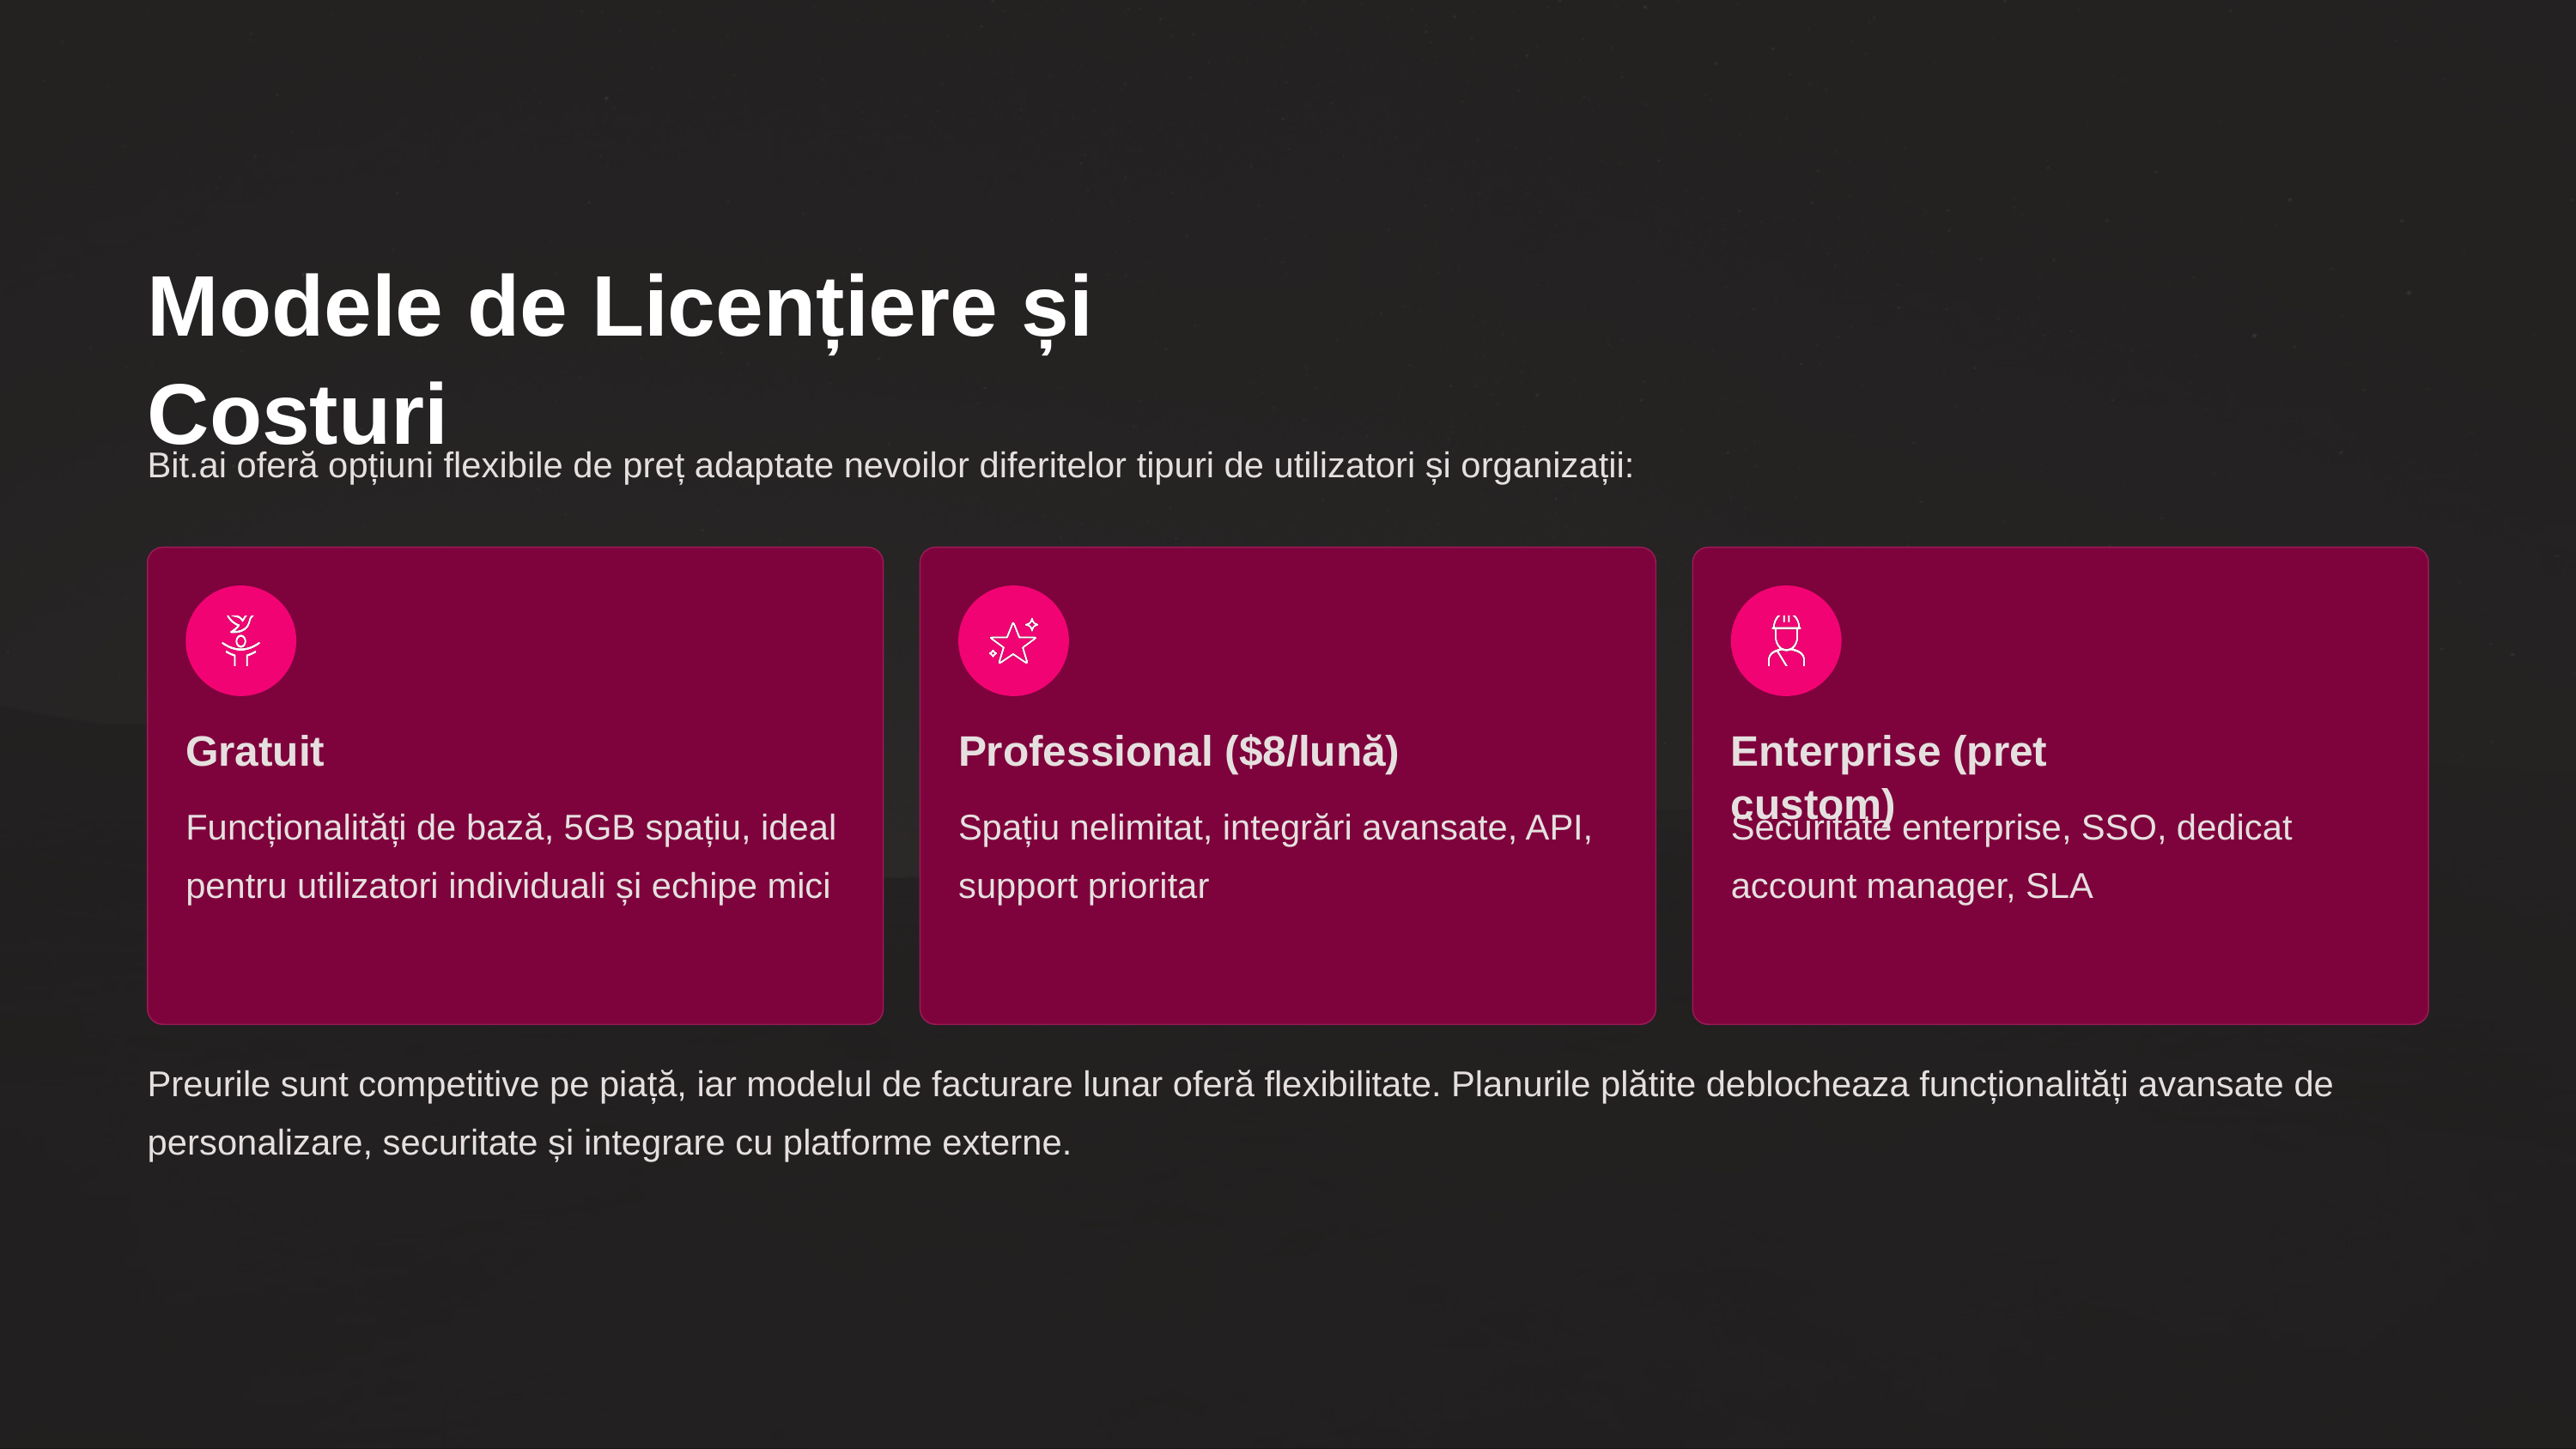

Modele de Licențiere și Costuri
Bit.ai oferă opțiuni flexibile de preț adaptate nevoilor diferitelor tipuri de utilizatori și organizații:

Gratuit
Professional ($8/lună)
Enterprise (pret custom)
Funcționalități de bază, 5GB spațiu, ideal pentru utilizatori individuali și echipe mici
Spațiu nelimitat, integrări avansate, API, support prioritar
Securitate enterprise, SSO, dedicat account manager, SLA
Preurile sunt competitive pe piață, iar modelul de facturare lunar oferă flexibilitate. Planurile plătite deblocheaza funcționalități avansate de personalizare, securitate și integrare cu platforme externe.